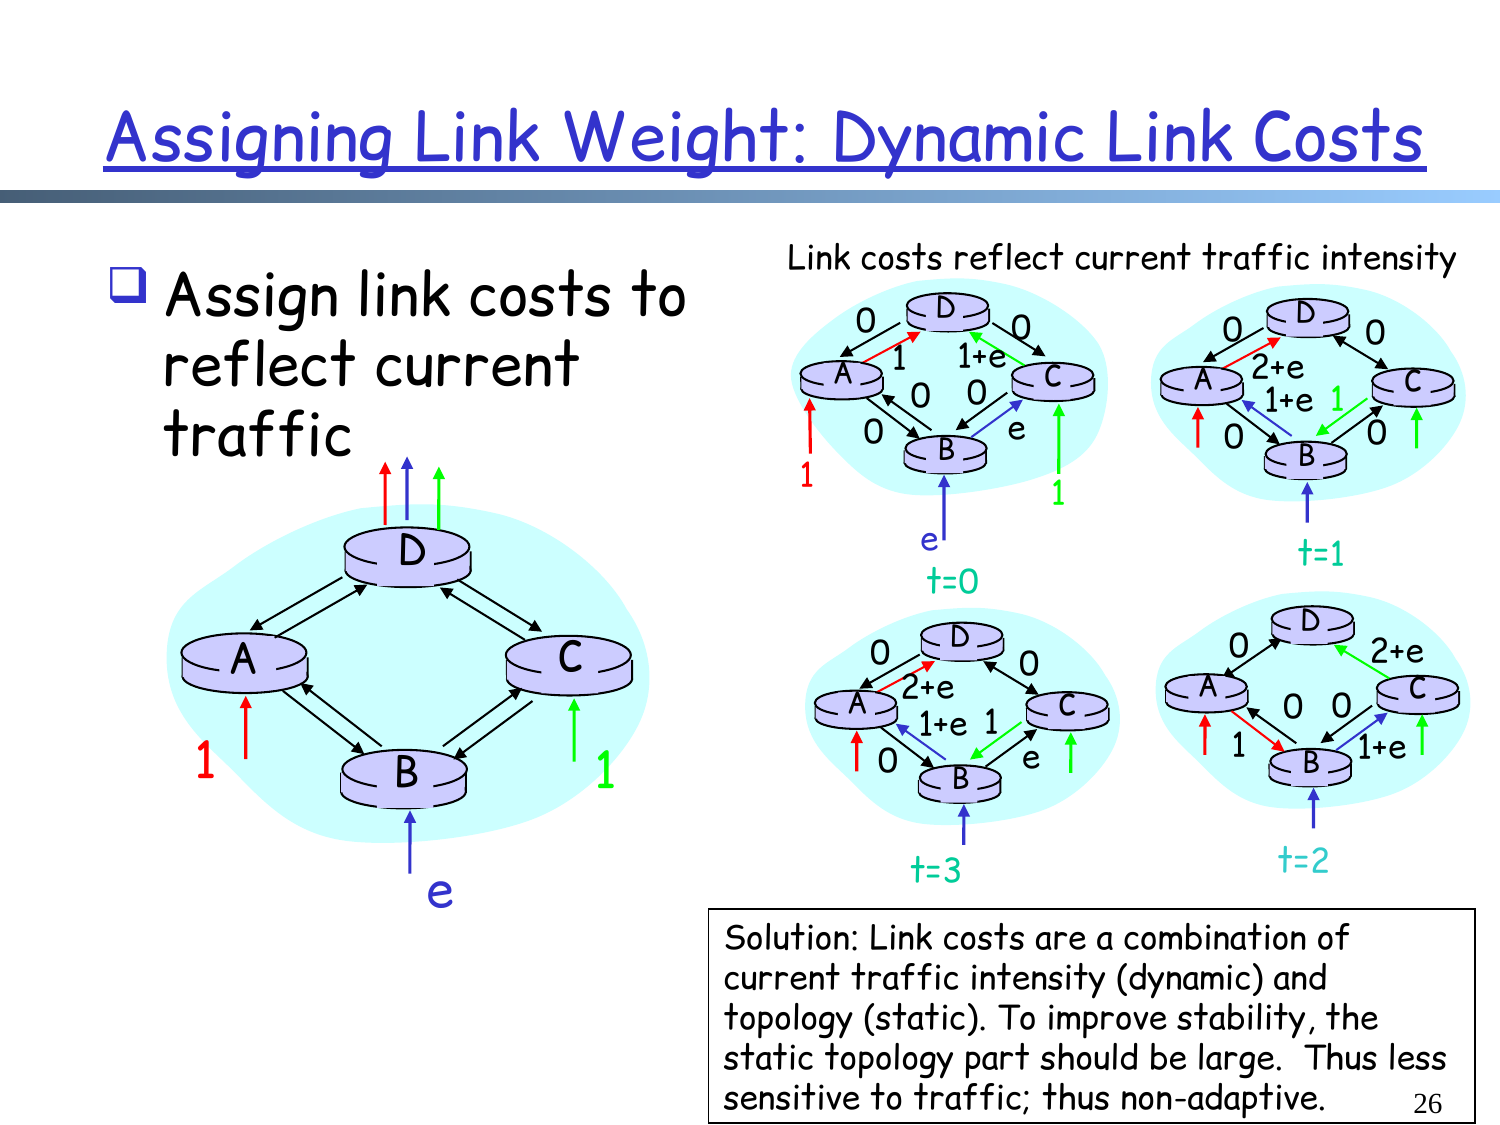

# Assigning Link Weight: Dynamic Link Costs
Link costs reflect current traffic intensity

D

0
0

1+e
1

A

C

0
0

e

0

B

1
1

e
t=0
Assign link costs to reflect current traffic

D

0
0

2+e
A

C

1
1+e

0

0
B

t=1

D

C

A

B

D

0
2+e

A

C

0
0

1
1+e
B

t=2

D

0
0

2+e

A

C

1
1+e

e

0

B

t=3

1
1
e
Solution: Link costs are a combination of current traffic intensity (dynamic) and topology (static). To improve stability, the static topology part should be large.  Thus less sensitive to traffic; thus non-adaptive.
26